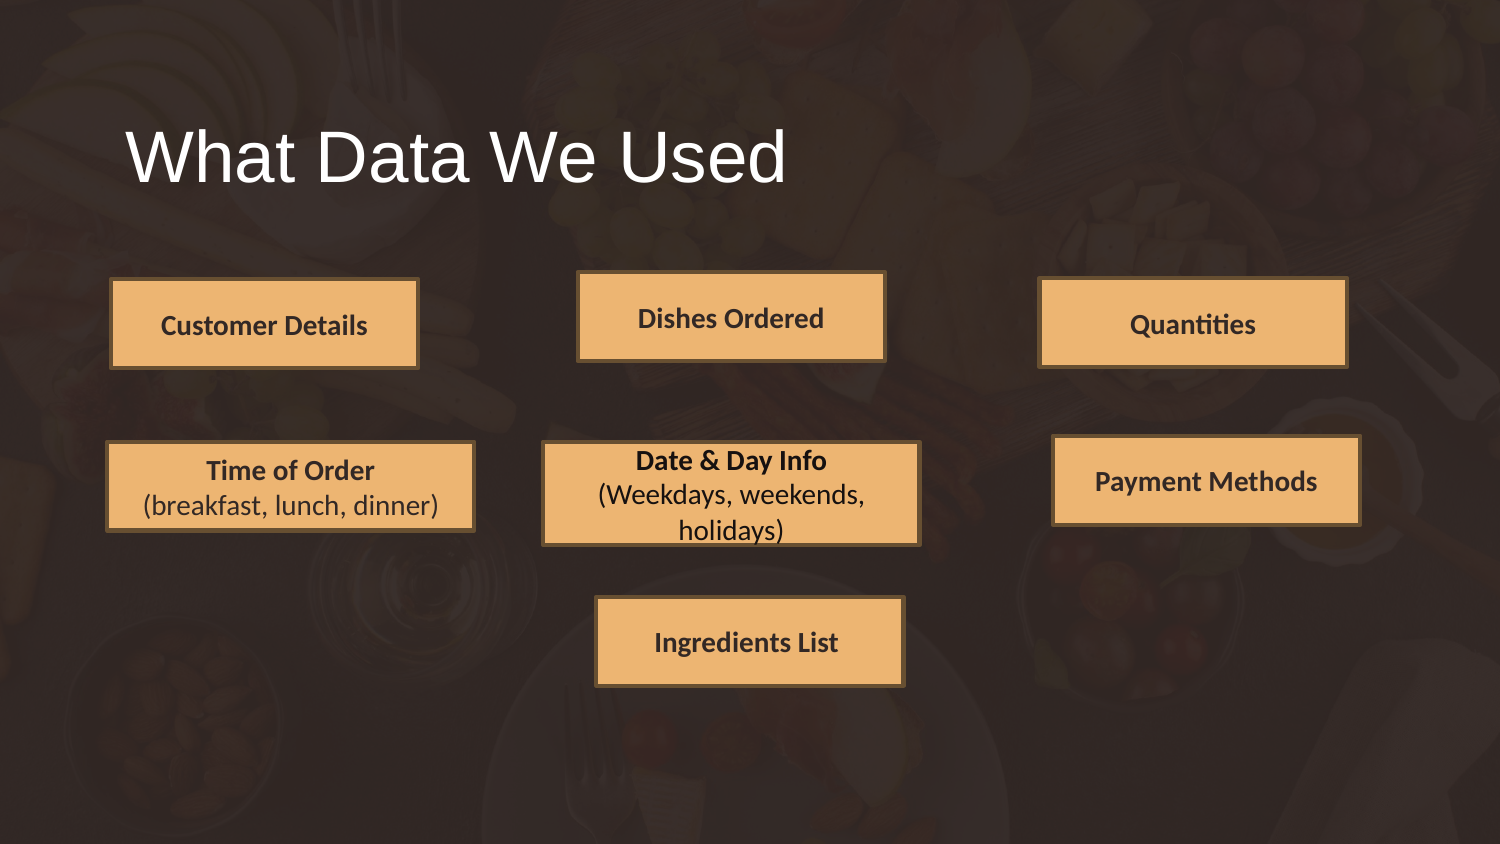

What Data We Used
Dishes Ordered
Quantities
Customer Details
Payment Methods
Time of Order
(breakfast, lunch, dinner)
Date & Day Info
(Weekdays, weekends, holidays)
Ingredients List